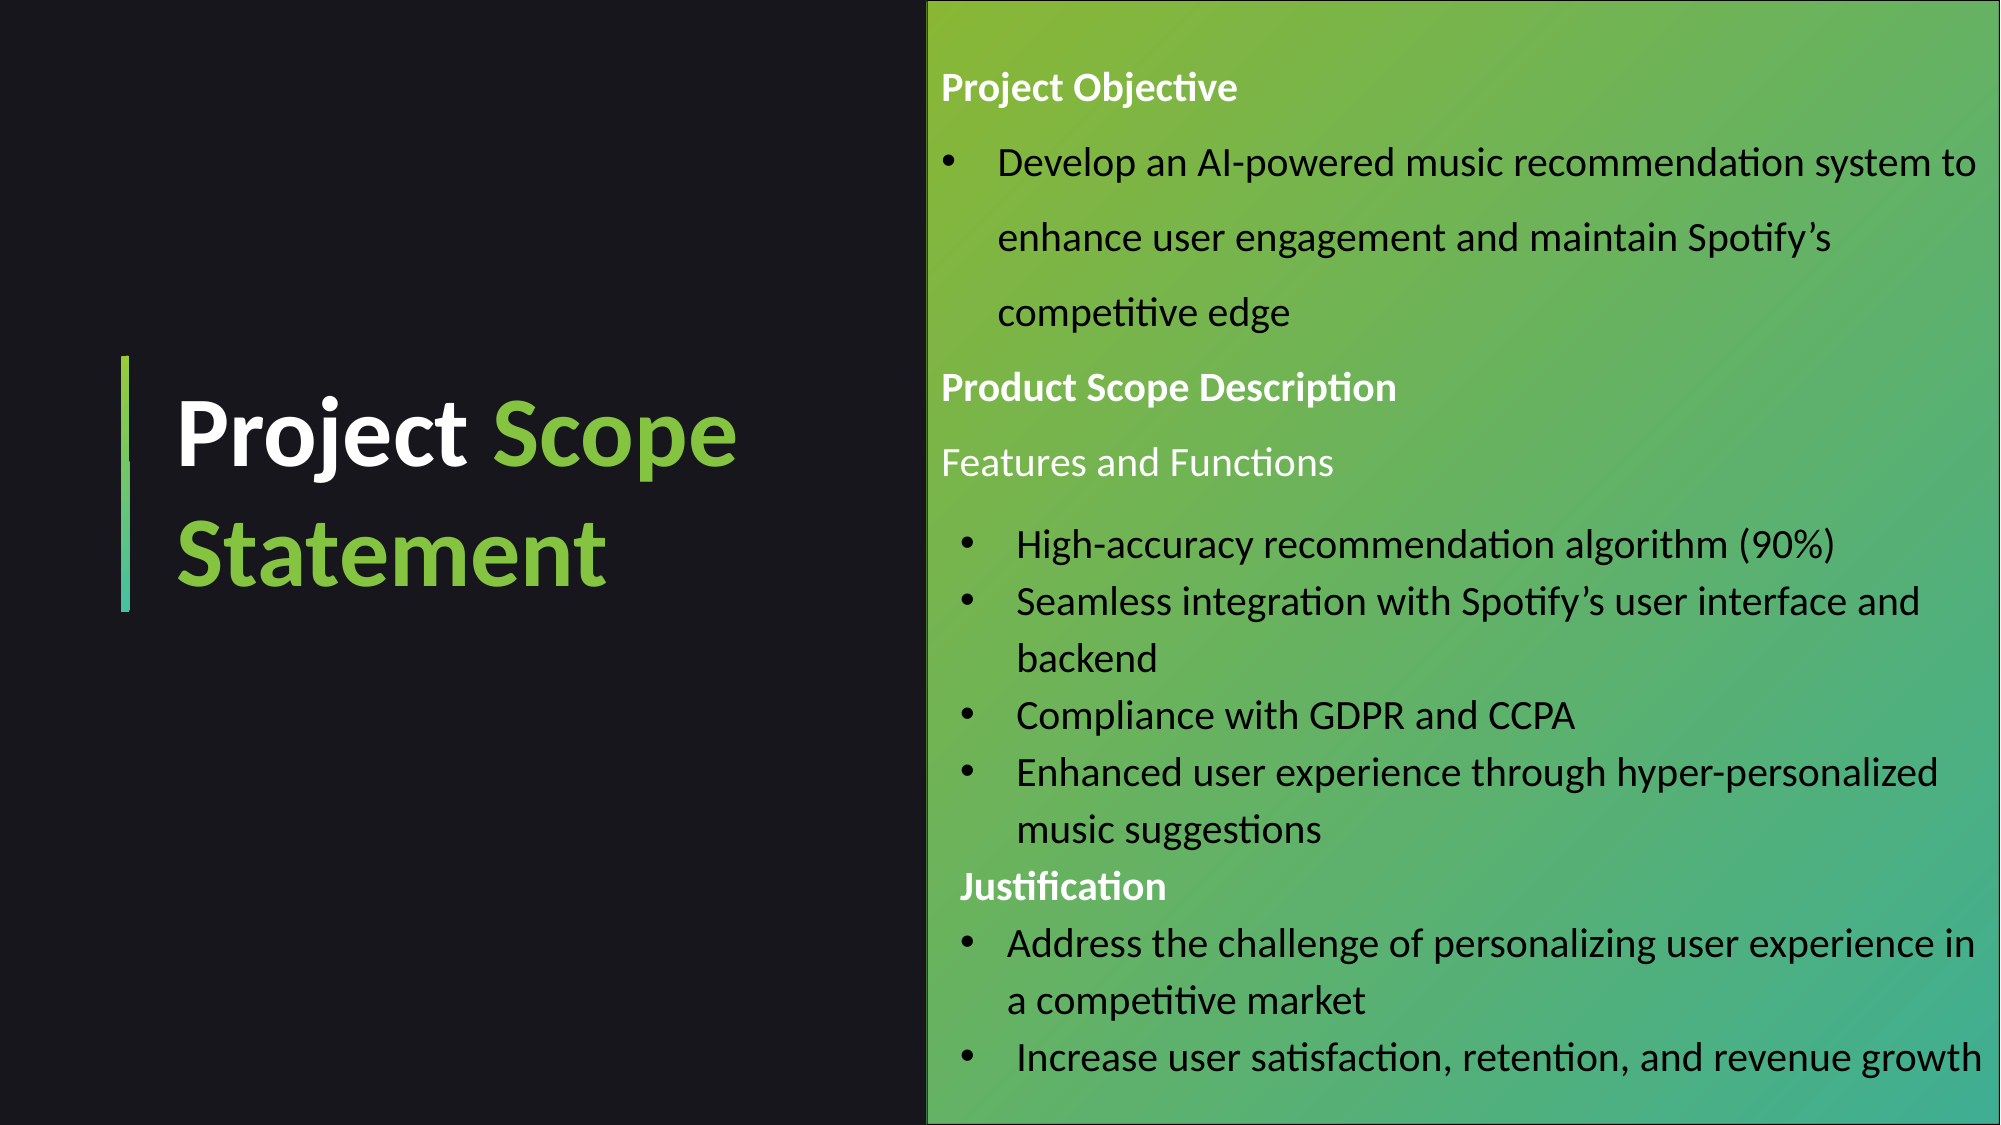

Project Objective
Develop an AI-powered music recommendation system to enhance user engagement and maintain Spotify’s competitive edge
Product Scope Description
Features and Functions
High-accuracy recommendation algorithm (90%)
Seamless integration with Spotify’s user interface and backend
Compliance with GDPR and CCPA
Enhanced user experience through hyper-personalized music suggestions
Justification
Address the challenge of personalizing user experience in a competitive market
Increase user satisfaction, retention, and revenue growth

Project Scope Statement